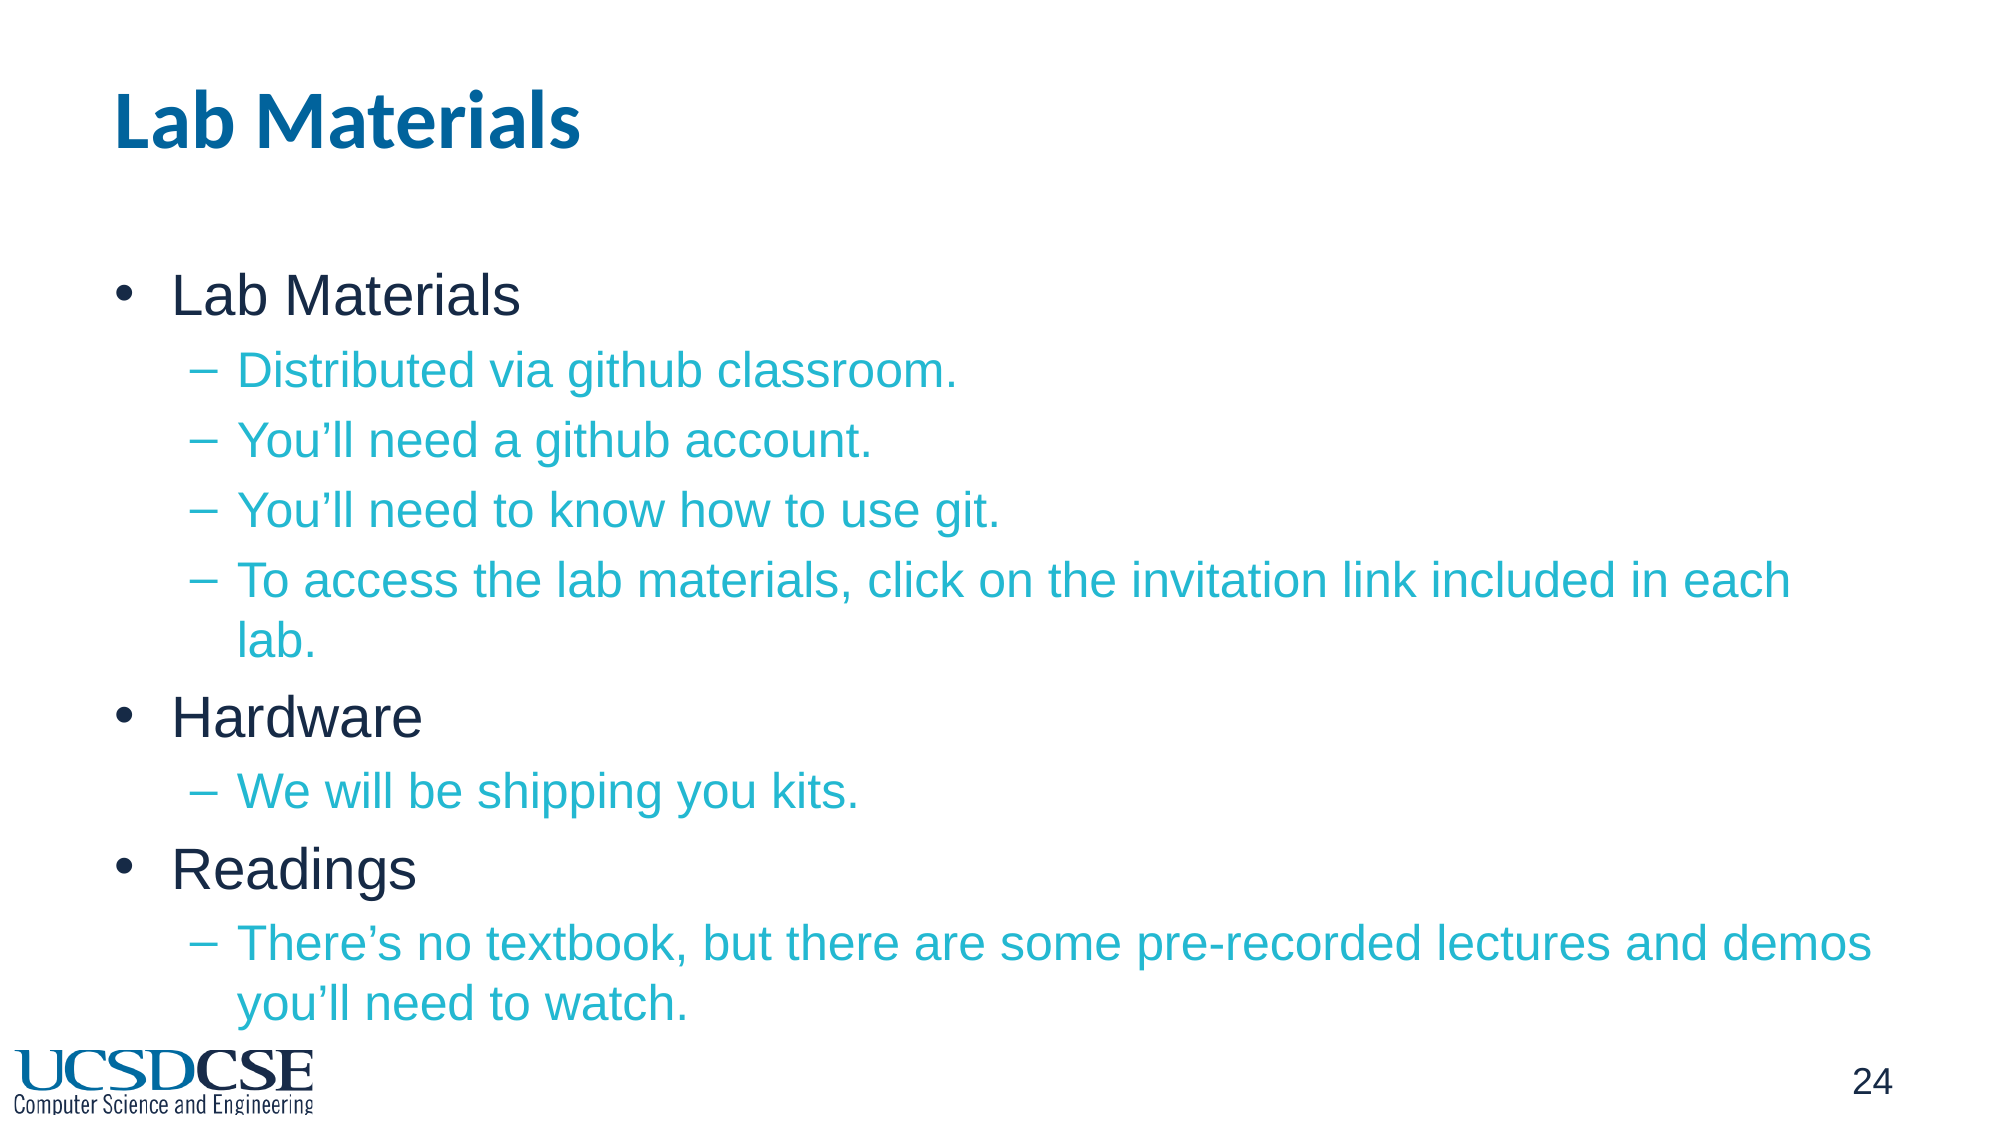

# Lab Materials
Lab Materials
Distributed via github classroom.
You’ll need a github account.
You’ll need to know how to use git.
To access the lab materials, click on the invitation link included in each lab.
Hardware
We will be shipping you kits.
Readings
There’s no textbook, but there are some pre-recorded lectures and demos you’ll need to watch.